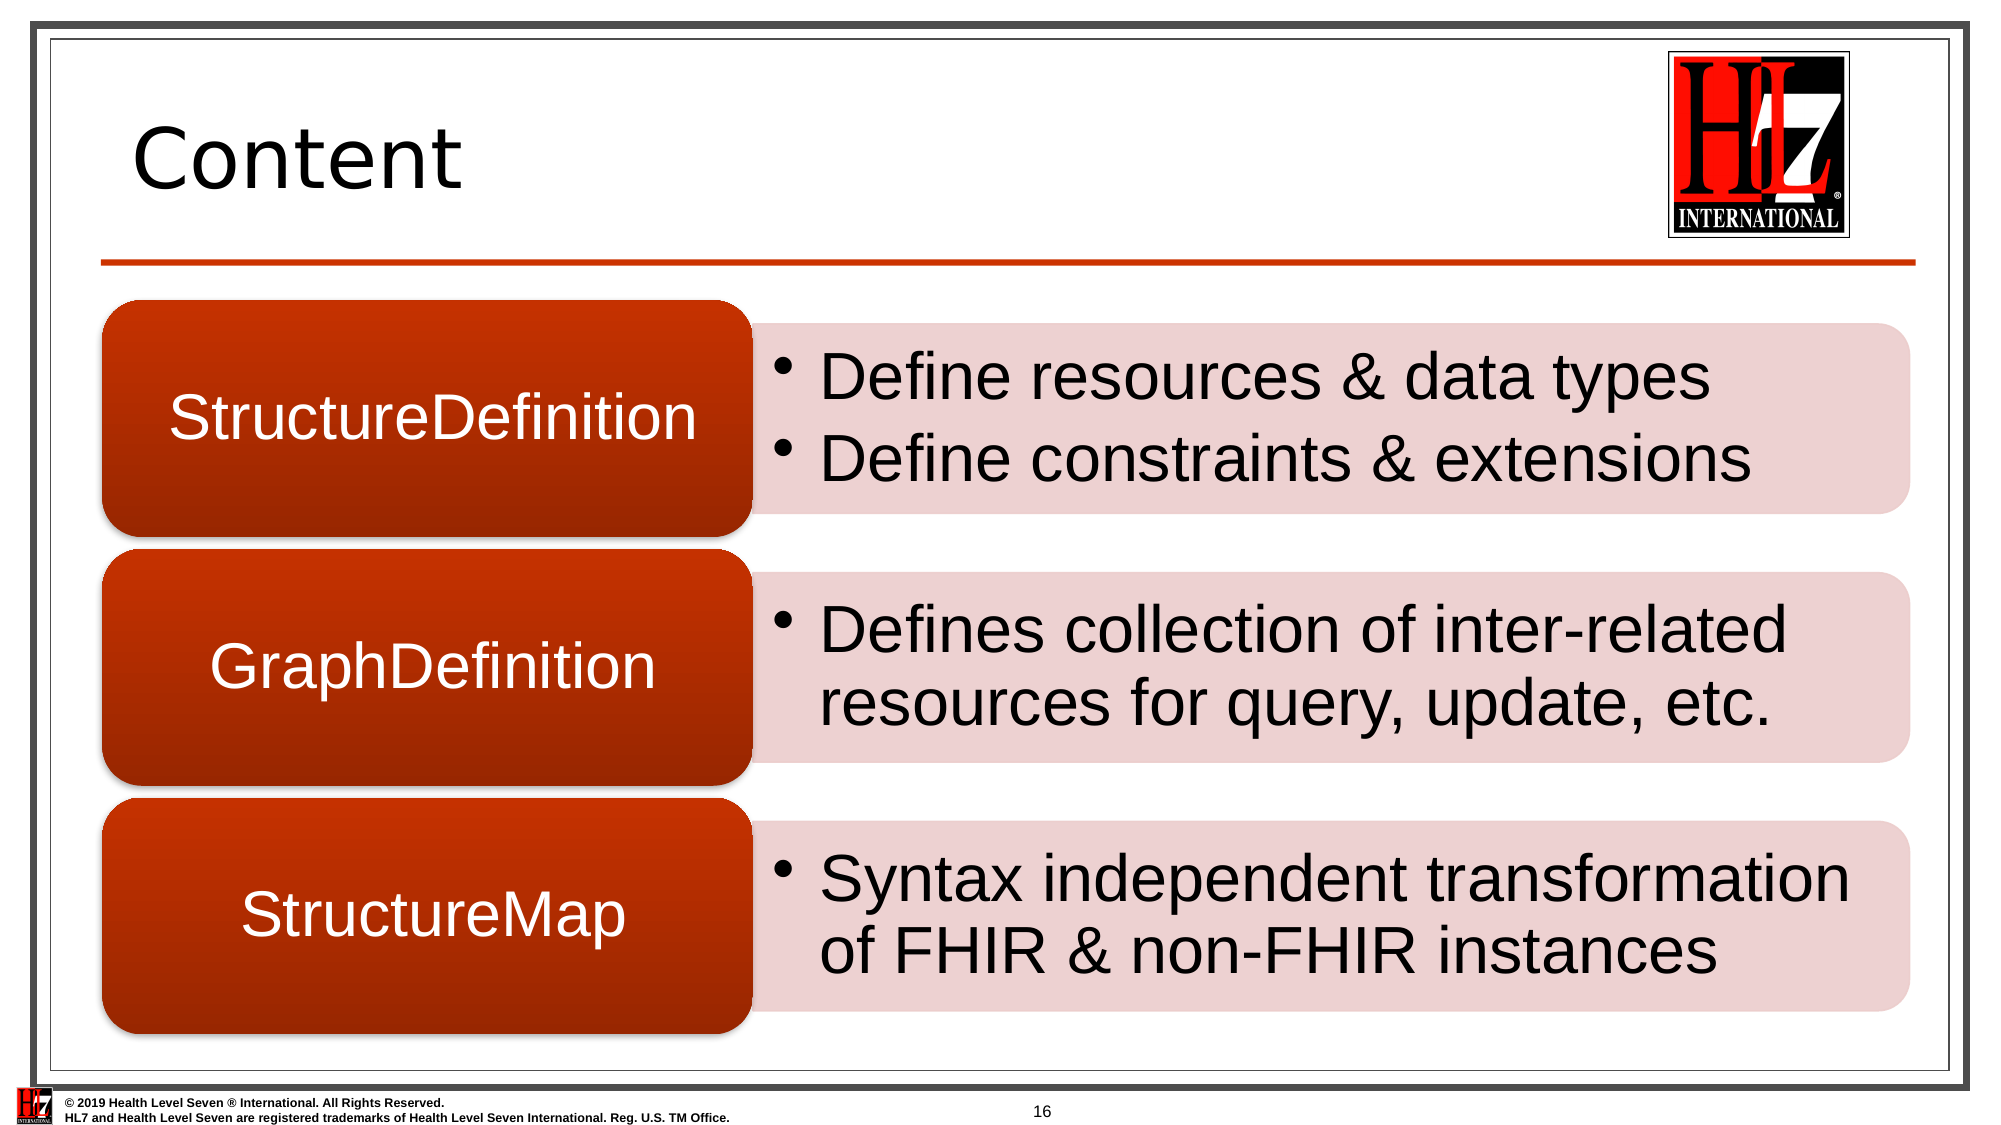

16
# Content
Define resources & data types
Define constraints & extensions
StructureDefinition
Defines collection of inter-related resources for query, update, etc.
GraphDefinition
Syntax independent transformation of FHIR & non-FHIR instances
StructureMap